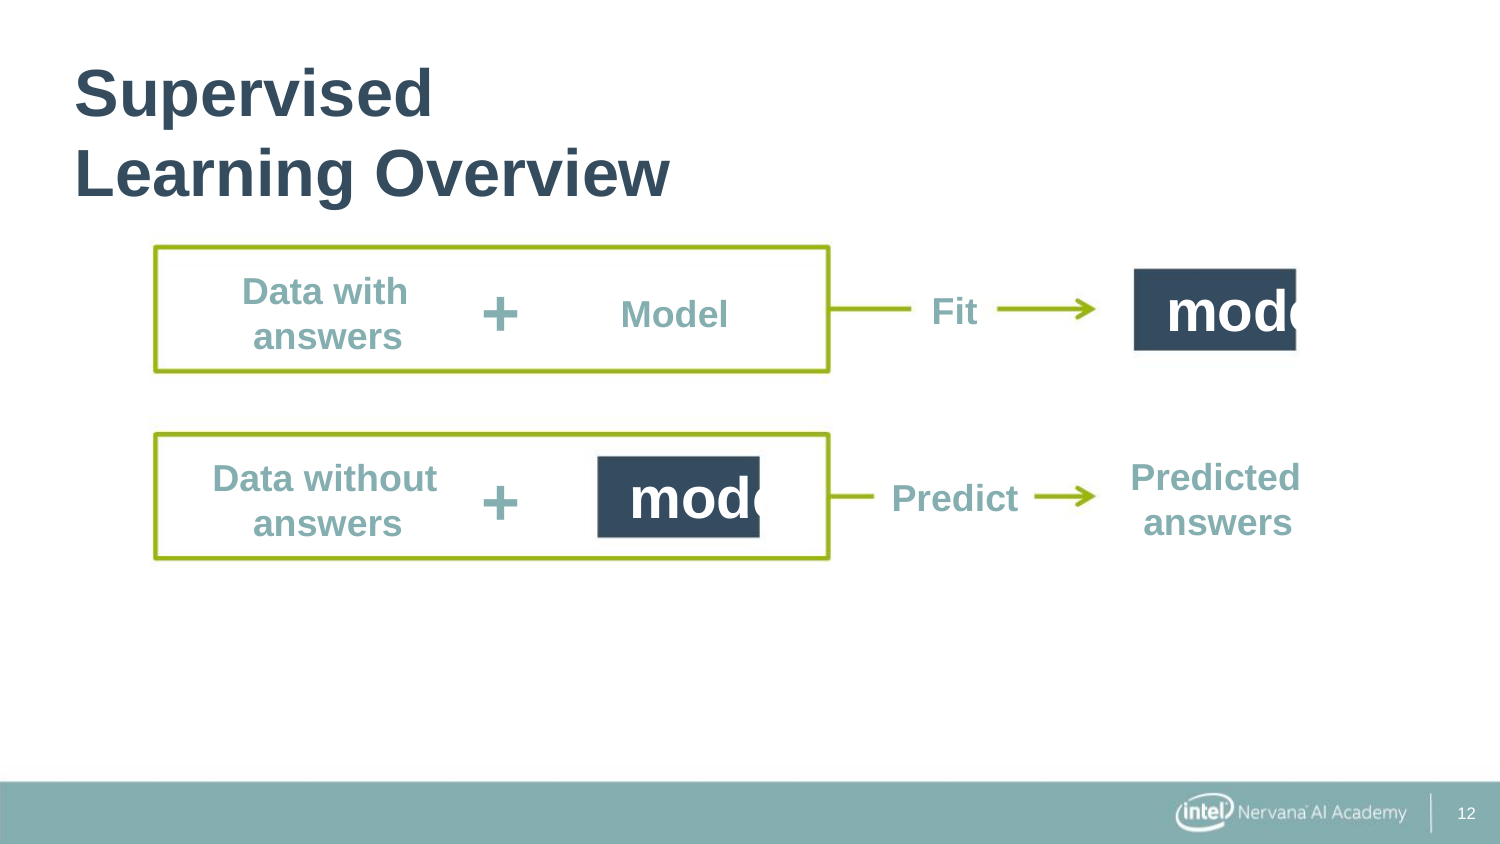

Supervised Learning Overview
Data with
answers
+
+
model
Fit
Model
Predicted
answers
Data without
answers
model
Predict
12